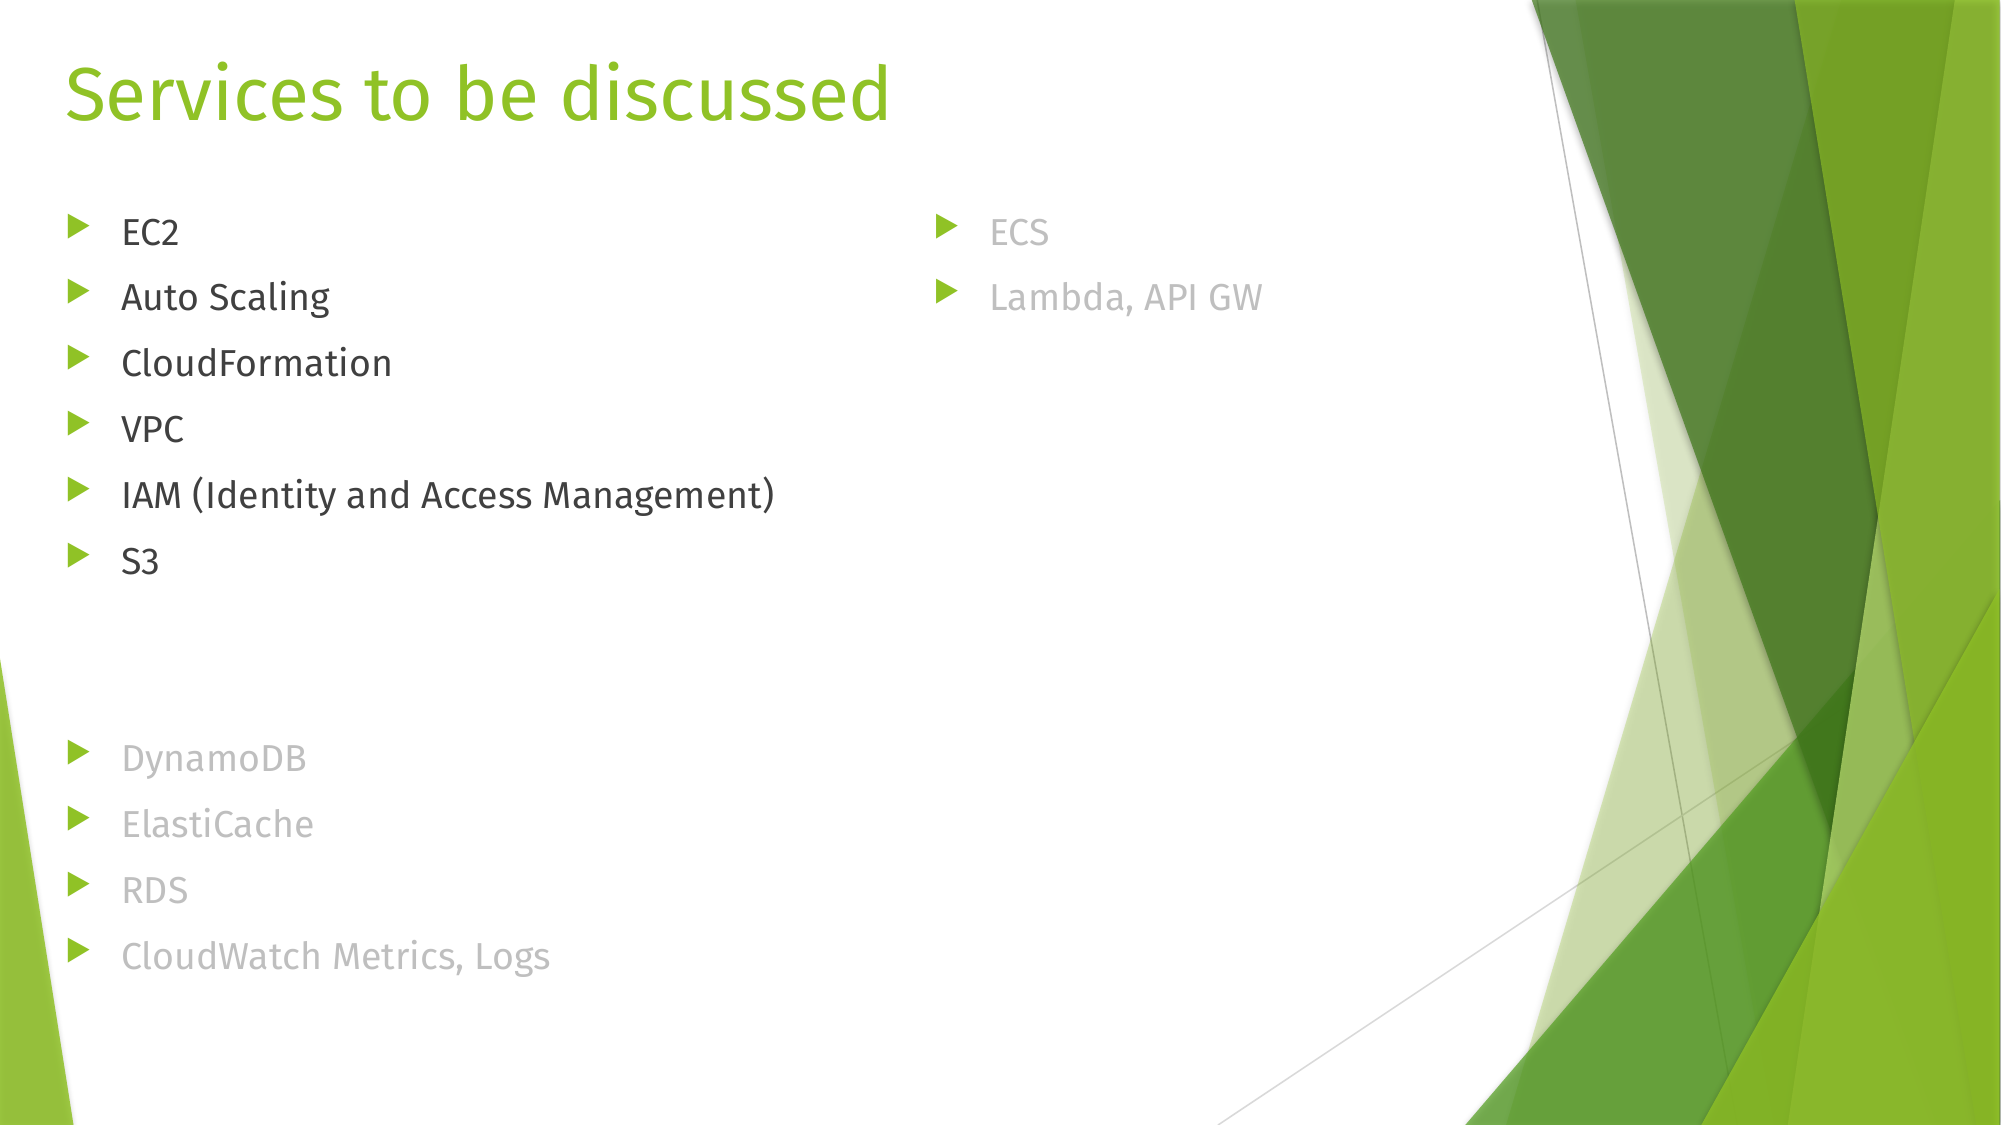

# Services to be discussed
EC2
Auto Scaling
CloudFormation
VPC
IAM (Identity and Access Management)
S3

DynamoDB
ElastiCache
RDS
CloudWatch Metrics, Logs
ECS
Lambda, API GW